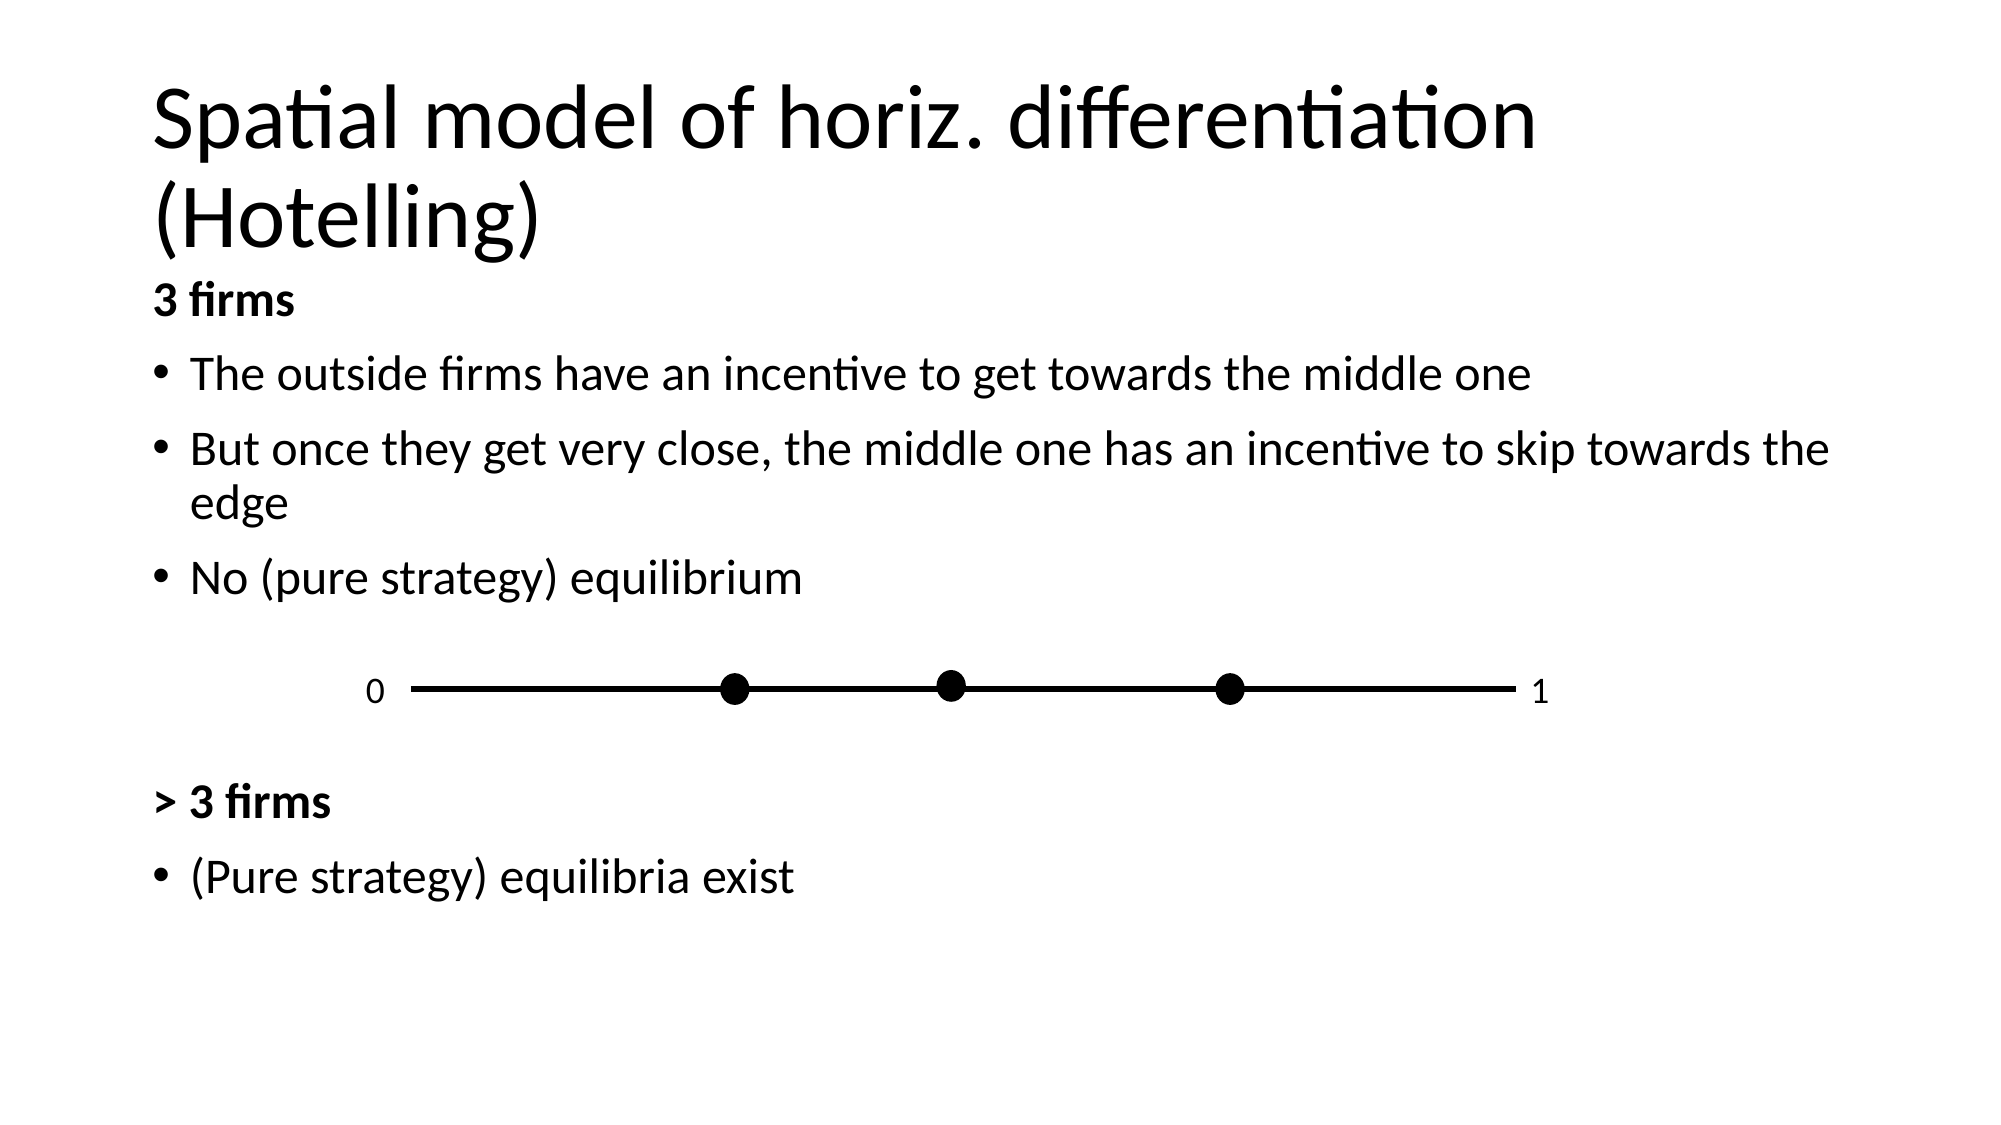

# Spatial model of horiz. differentiation (Hotelling)
3 firms
The outside firms have an incentive to get towards the middle one
But once they get very close, the middle one has an incentive to skip towards the edge
No (pure strategy) equilibrium

> 3 firms
(Pure strategy) equilibria exist

0
1